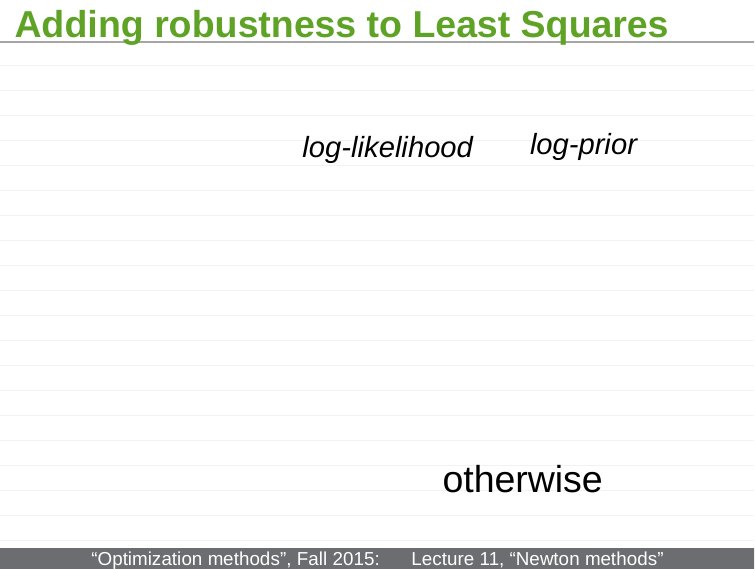

# Adding robustness to Least Squares
log-prior
log-likelihood
otherwise